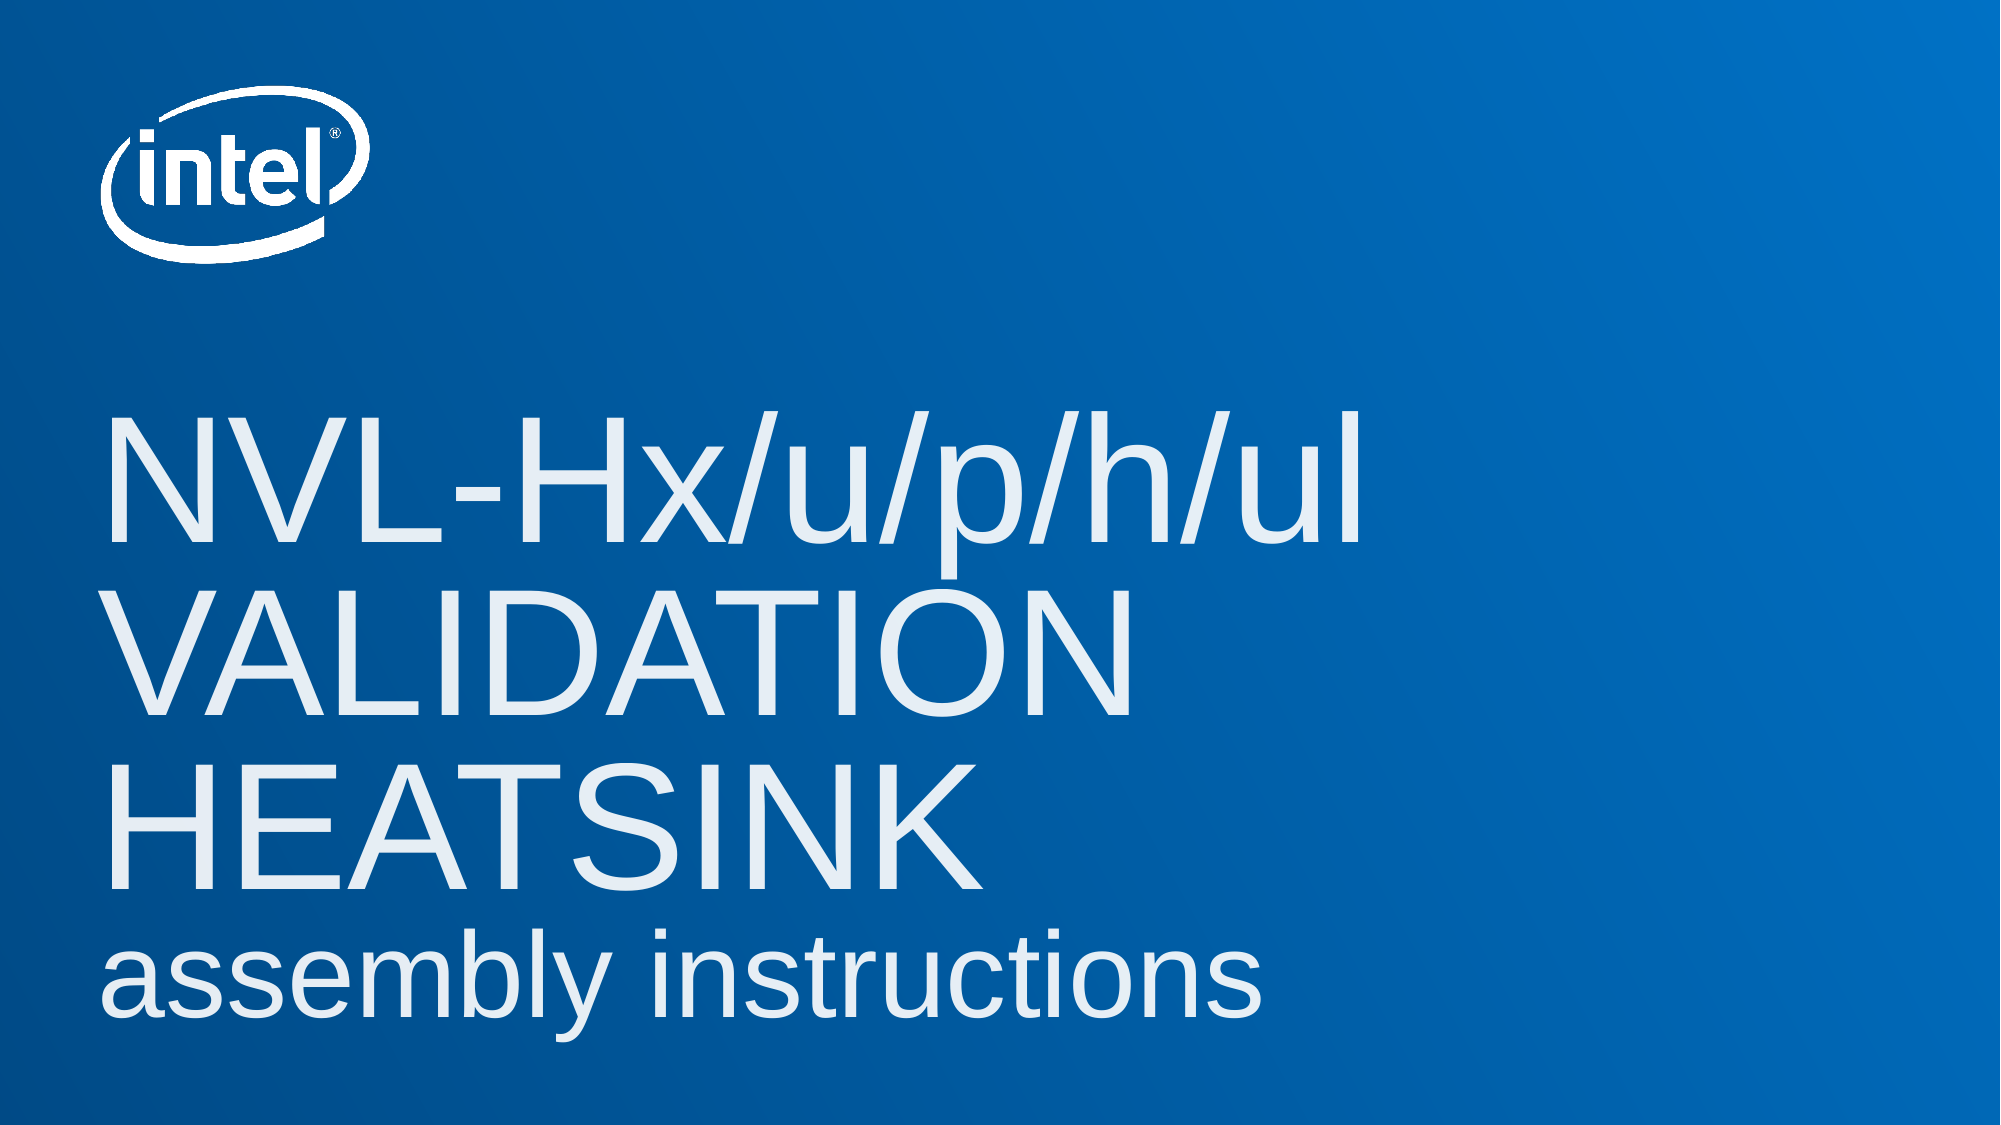

# NVL-Hx/u/p/h/ul VALIDATION HEATSINK assembly instructions
Jamie Raupp

Aug 05, 2025